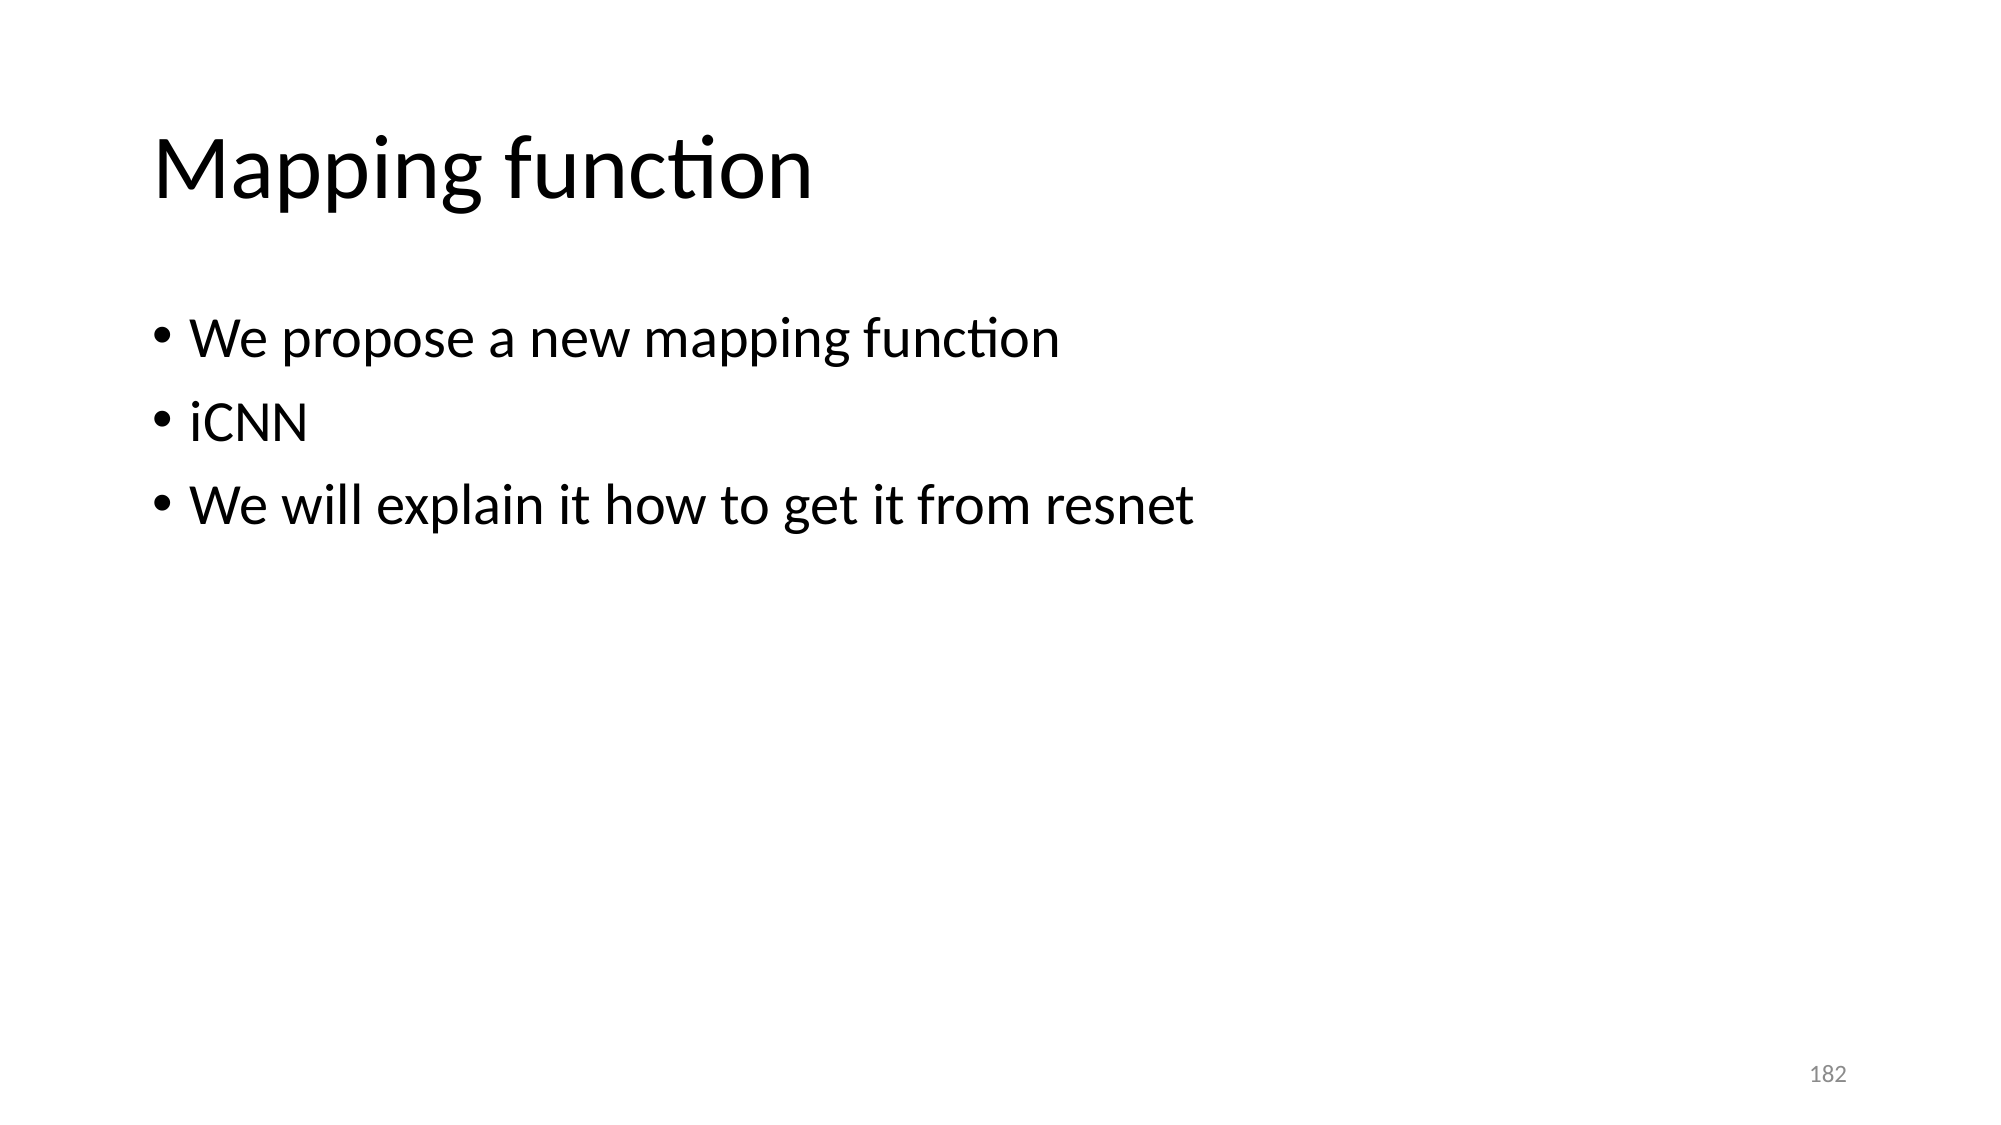

# Mapping function
We propose a new mapping function
iCNN
We will explain it how to get it from resnet

182